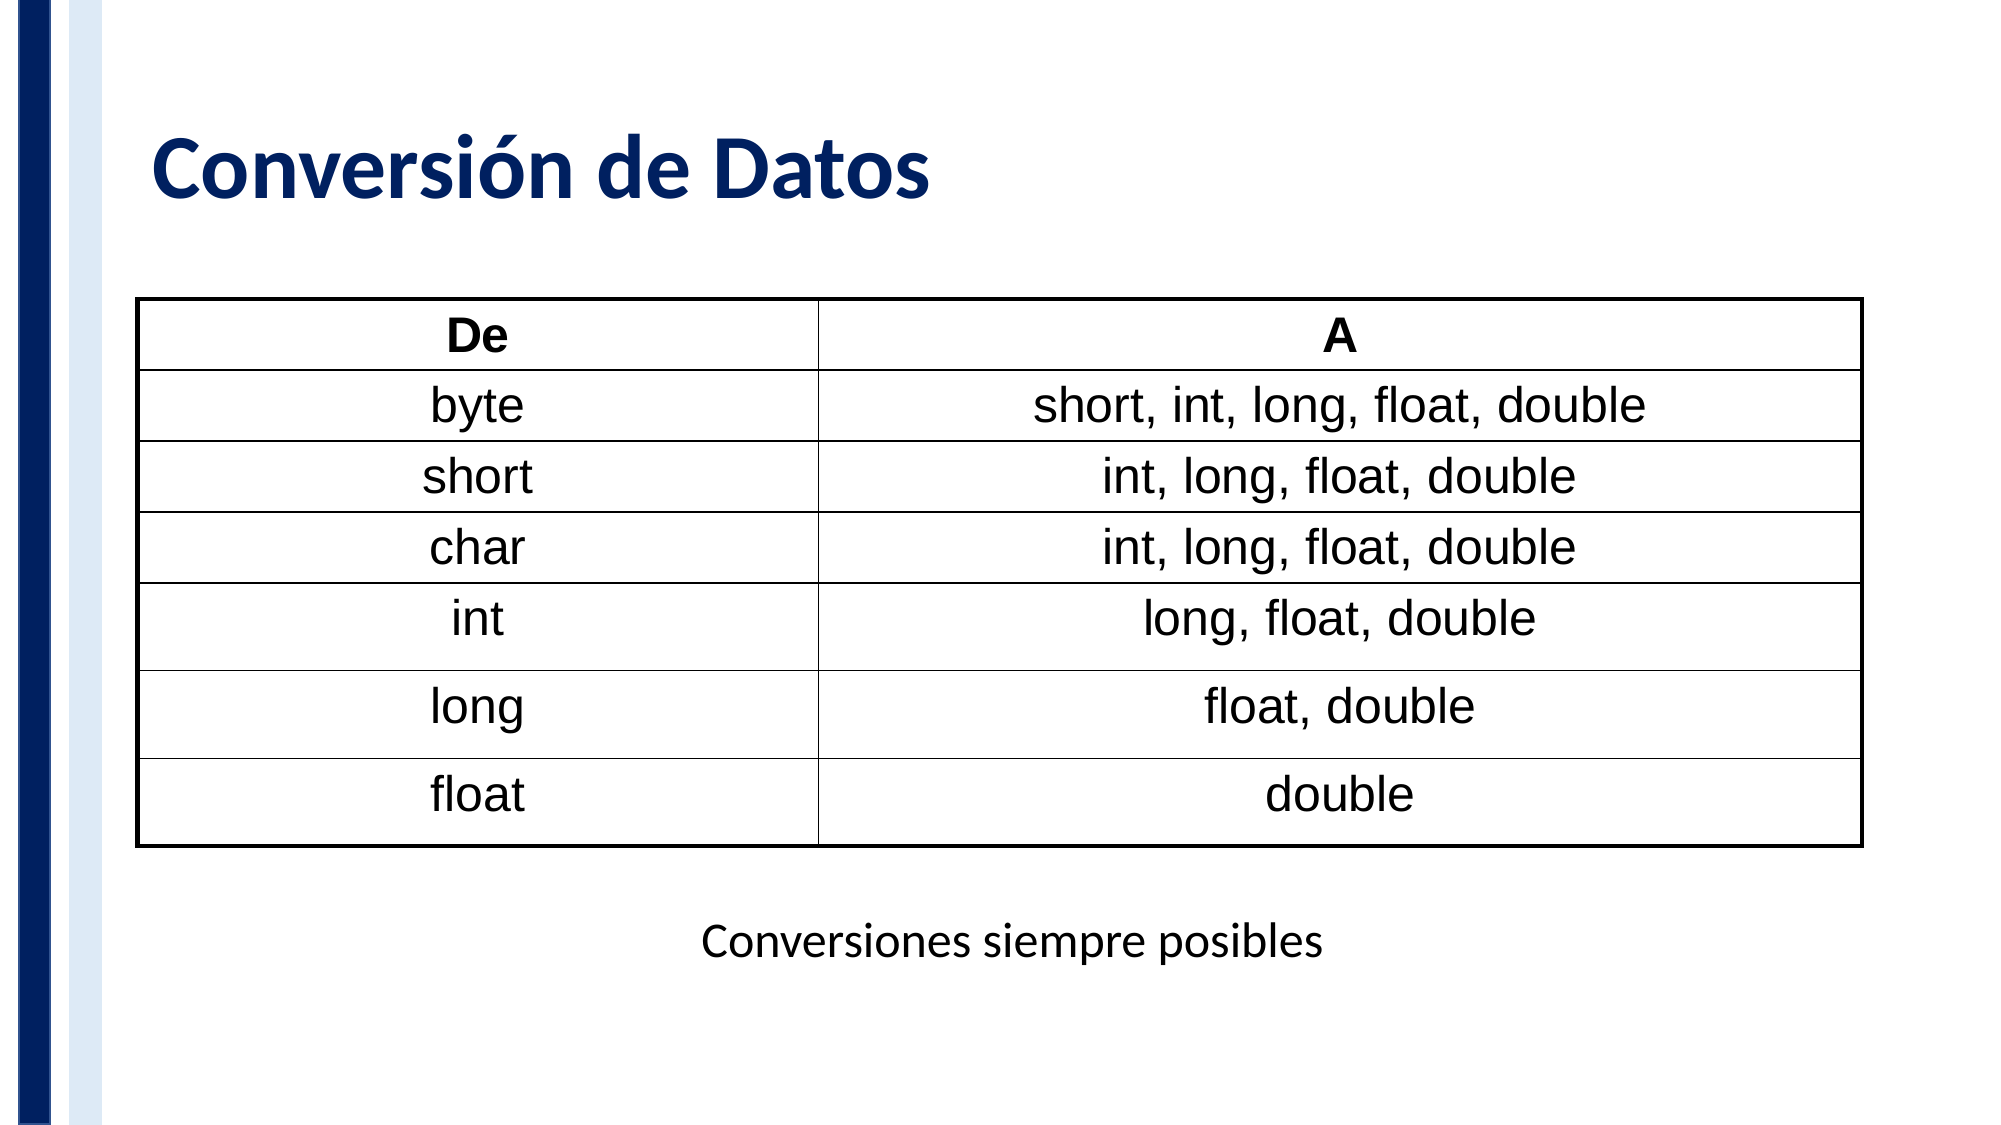

# Conversión de Datos
| De | A |
| --- | --- |
| byte | short, int, long, float, double |
| short | int, long, float, double |
| char | int, long, float, double |
| int | long, float, double |
| long | float, double |
| float | double |
Conversiones siempre posibles